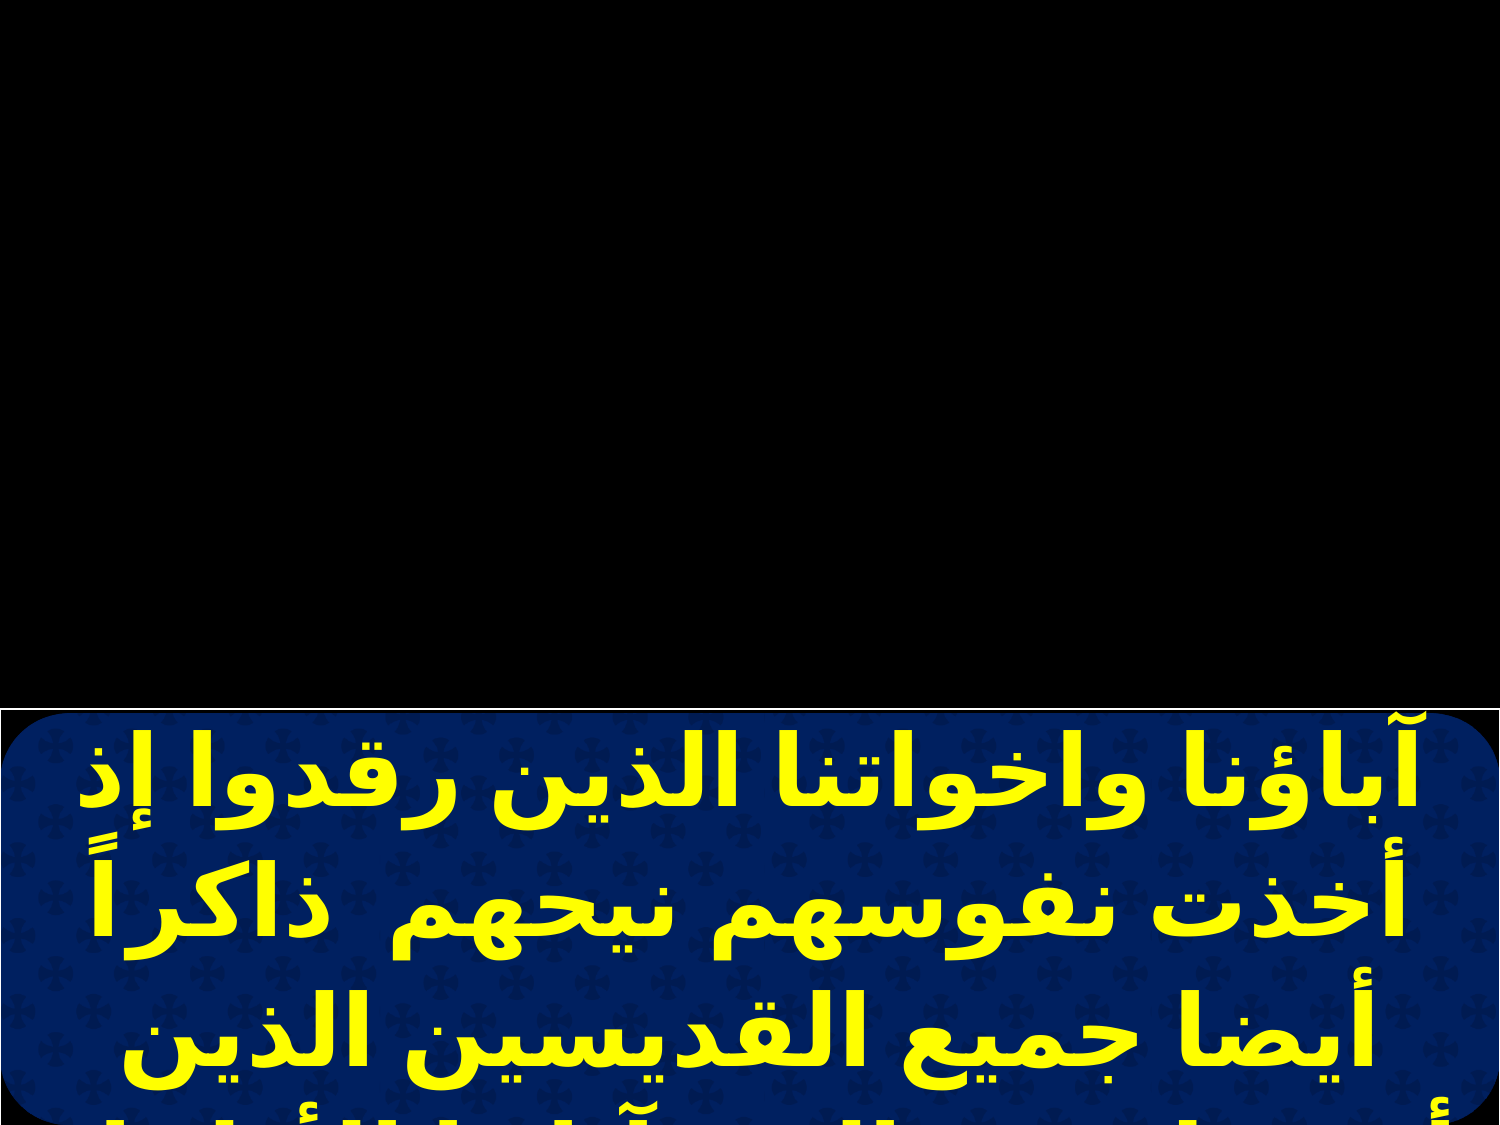

| آباؤنا واخواتنا الذين رقدوا إذ أخذت نفوسهم نيحهم ذاكراً أيضا جميع القديسين الذين أرضوك منذ البدء آبائنا الأطهار رؤساء الآباء |
| --- |